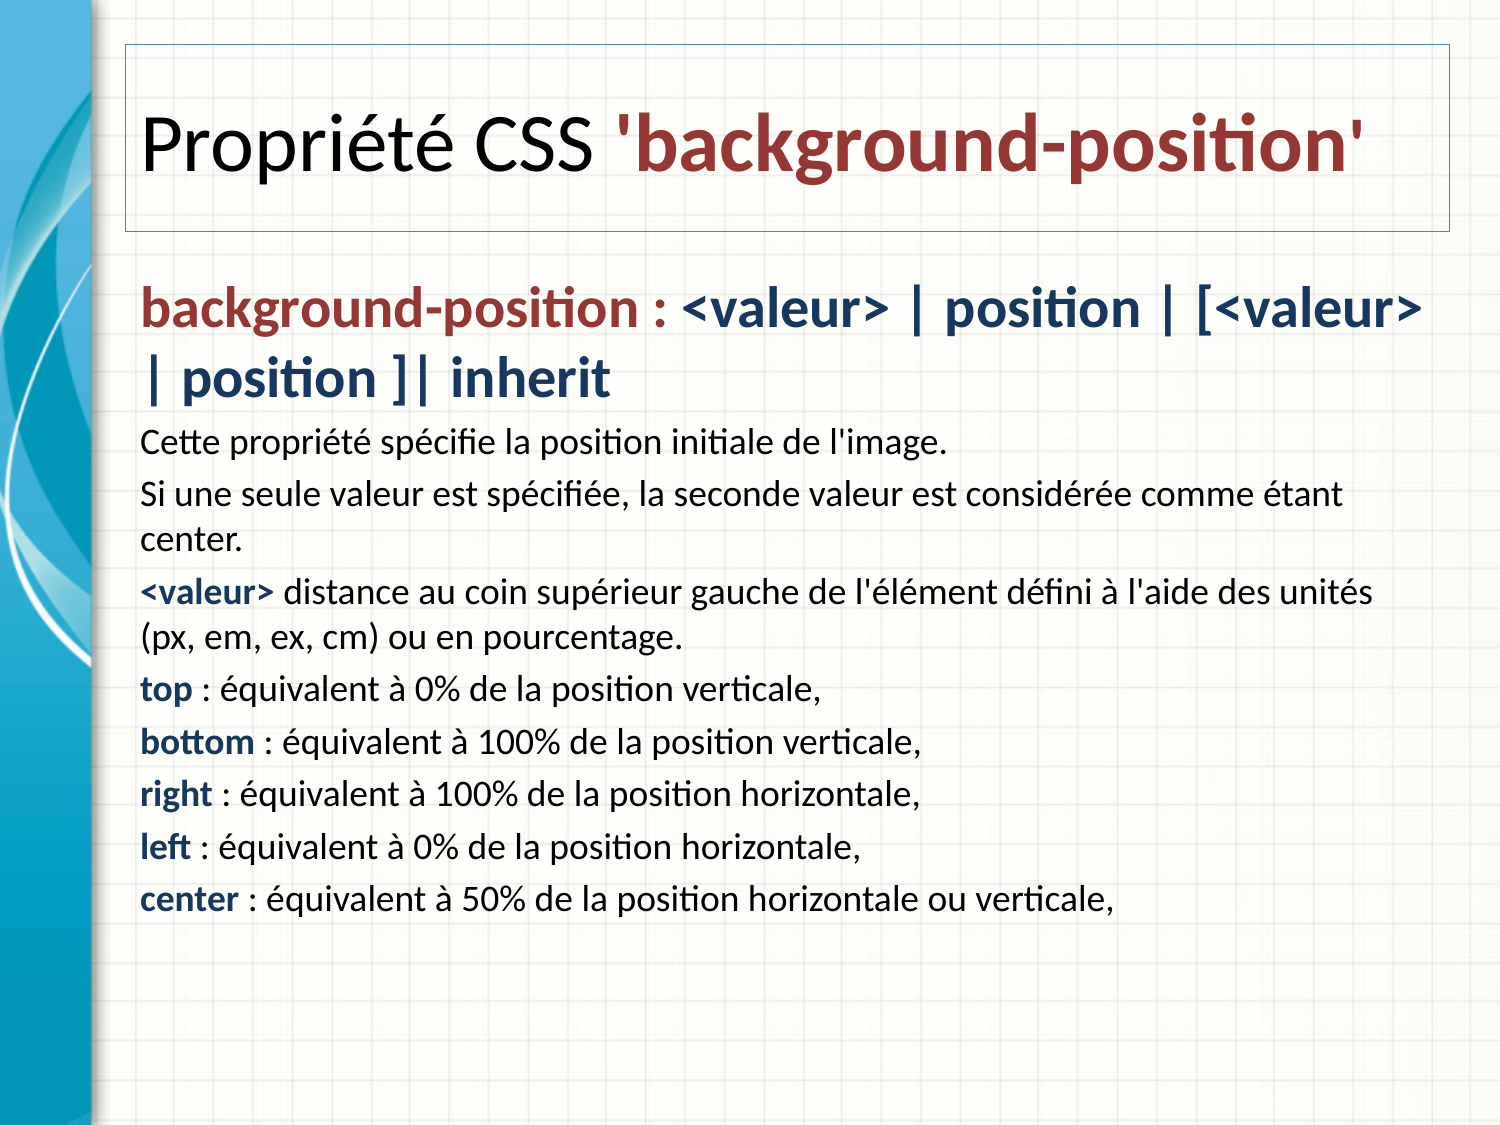

# Propriété CSS 'background-position'
background-position : <valeur> | position | [<valeur> | position ]| inherit
Cette propriété spécifie la position initiale de l'image.
Si une seule valeur est spécifiée, la seconde valeur est considérée comme étant center.
<valeur> distance au coin supérieur gauche de l'élément défini à l'aide des unités (px, em, ex, cm) ou en pourcentage.
top : équivalent à 0% de la position verticale,
bottom : équivalent à 100% de la position verticale,
right : équivalent à 100% de la position horizontale,
left : équivalent à 0% de la position horizontale,
center : équivalent à 50% de la position horizontale ou verticale,